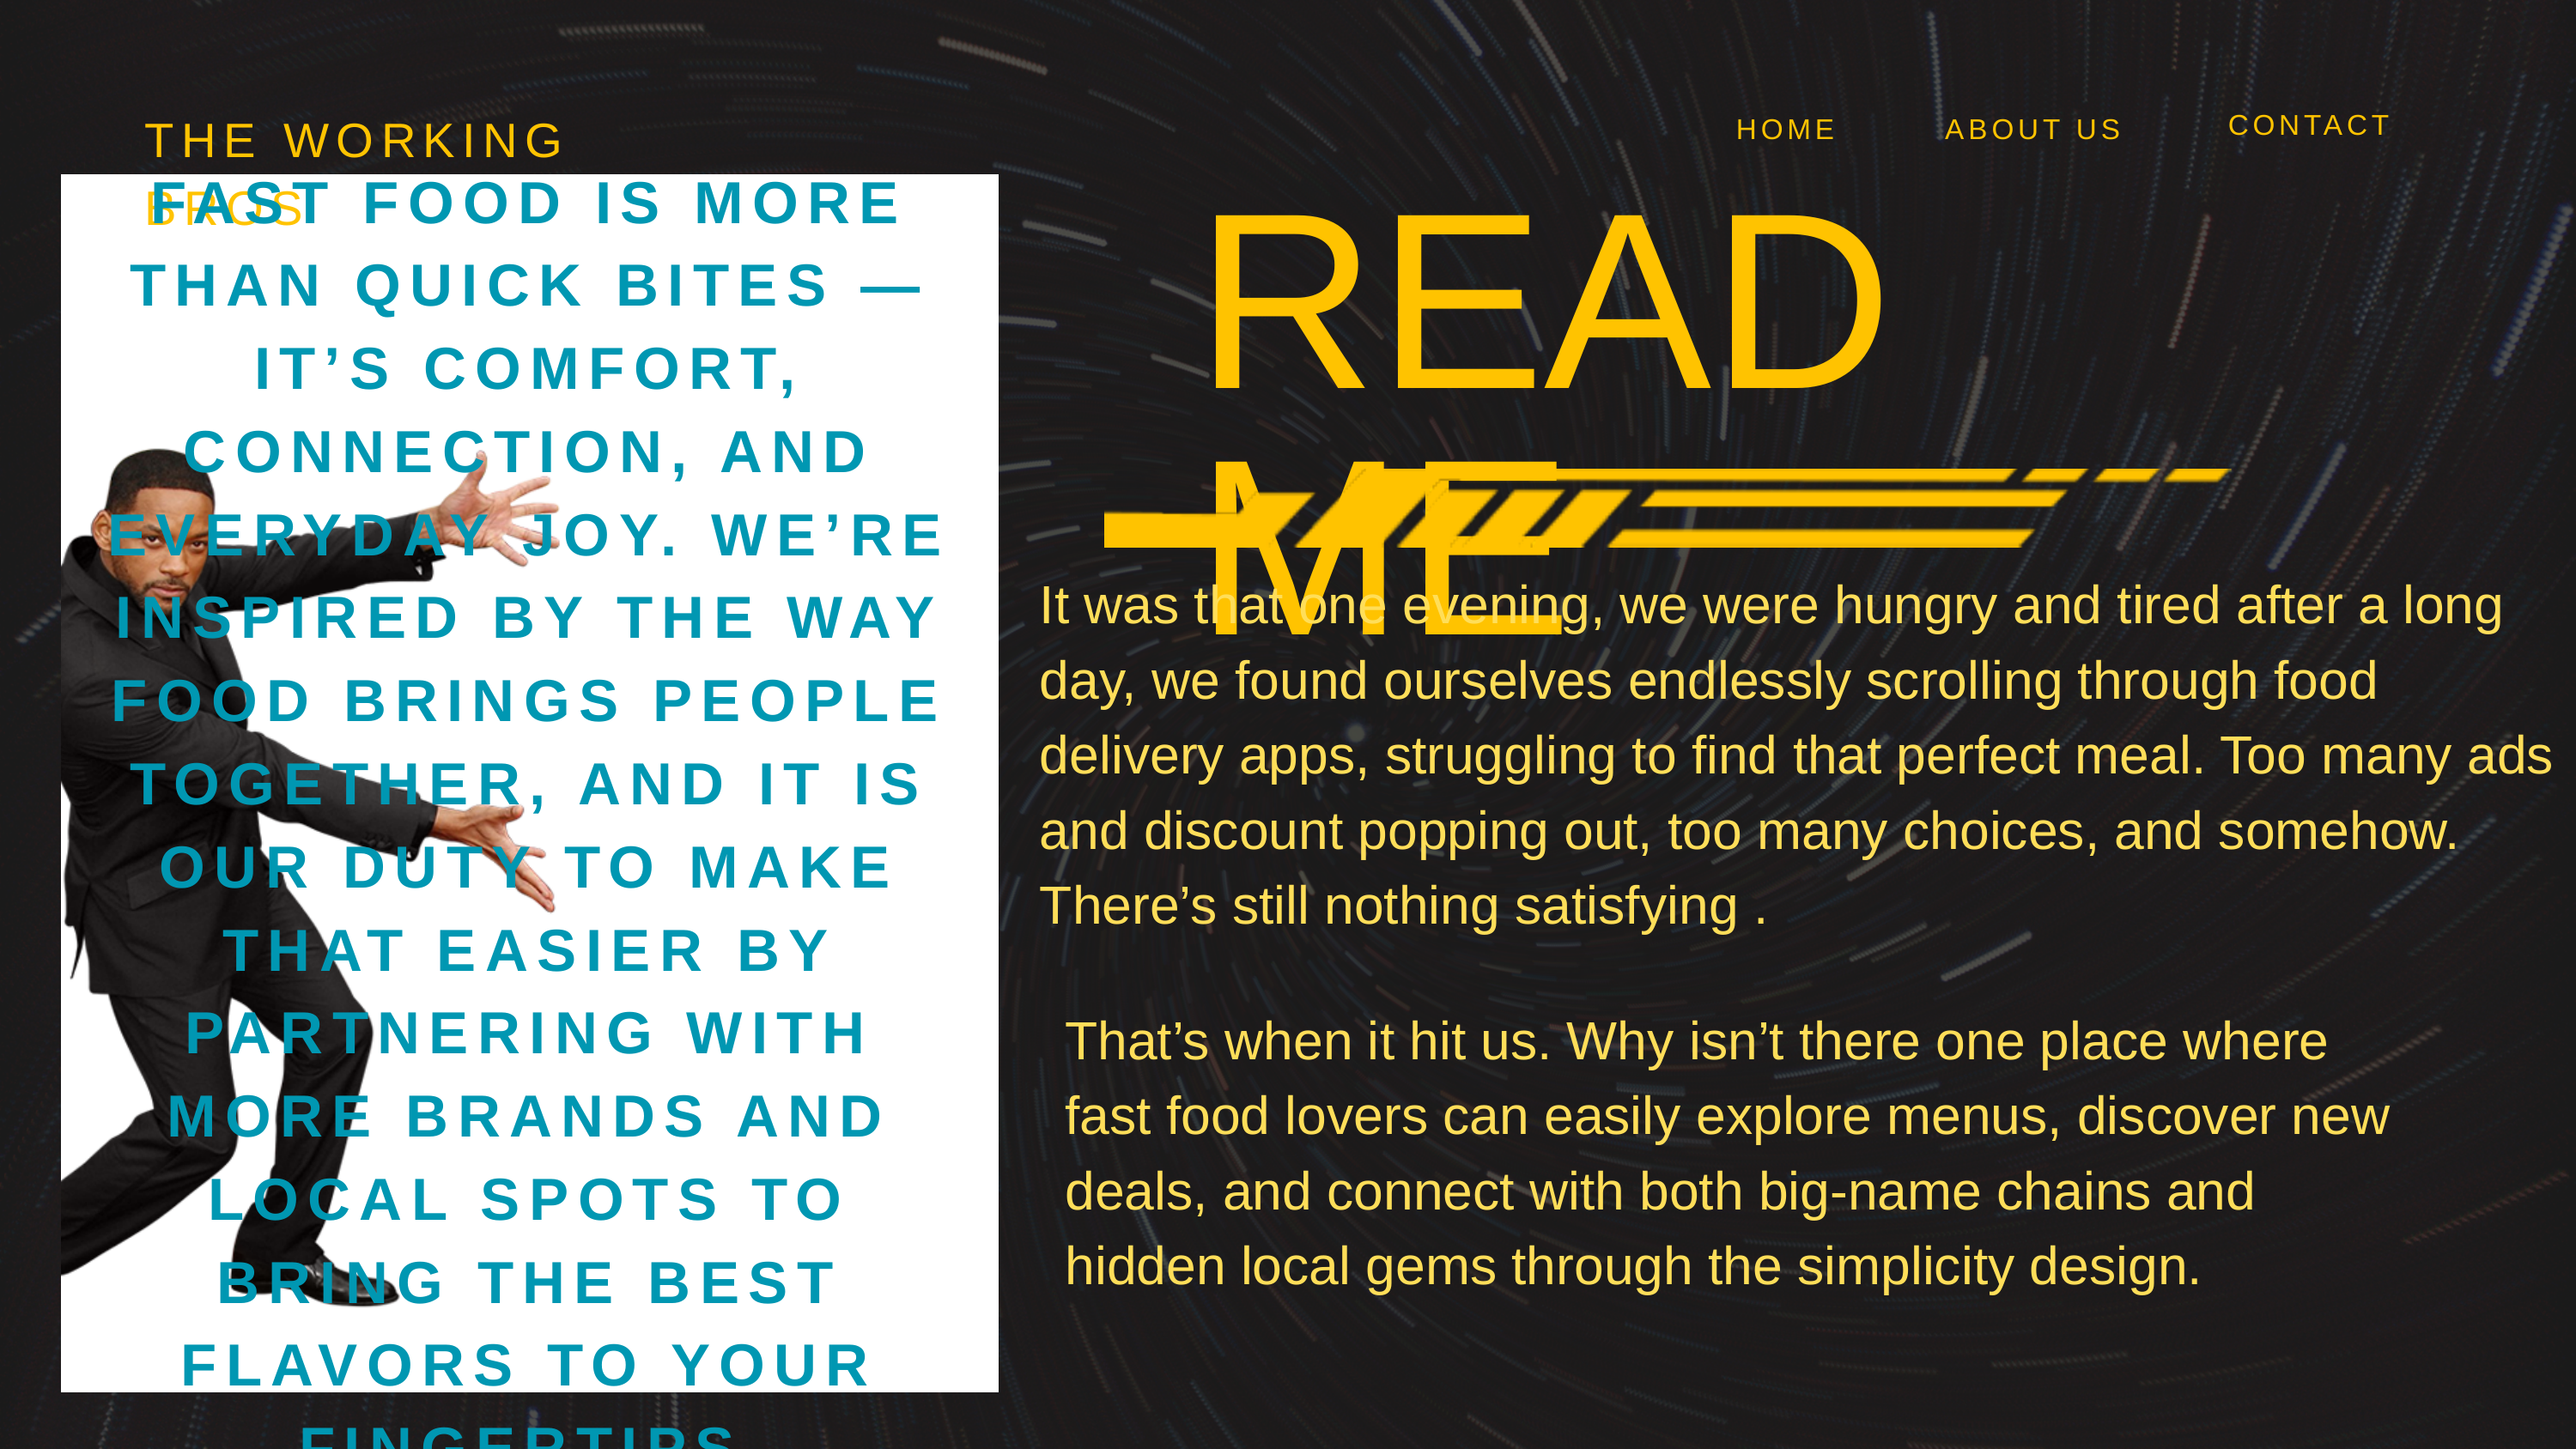

THE WORKING BROS
CONTACT
HOME
ABOUT US
FAST FOOD IS MORE THAN QUICK BITES — IT’S COMFORT, CONNECTION, AND EVERYDAY JOY. WE’RE INSPIRED BY THE WAY FOOD BRINGS PEOPLE TOGETHER, AND IT IS OUR DUTY TO MAKE THAT EASIER BY PARTNERING WITH MORE BRANDS AND LOCAL SPOTS TO BRING THE BEST FLAVORS TO YOUR FINGERTIPS.

READ ME

It was that one evening, we were hungry and tired after a long day, we found ourselves endlessly scrolling through food delivery apps, struggling to find that perfect meal. Too many ads and discount popping out, too many choices, and somehow. There’s still nothing satisfying .
That’s when it hit us. Why isn’t there one place where fast food lovers can easily explore menus, discover new deals, and connect with both big-name chains and hidden local gems through the simplicity design.